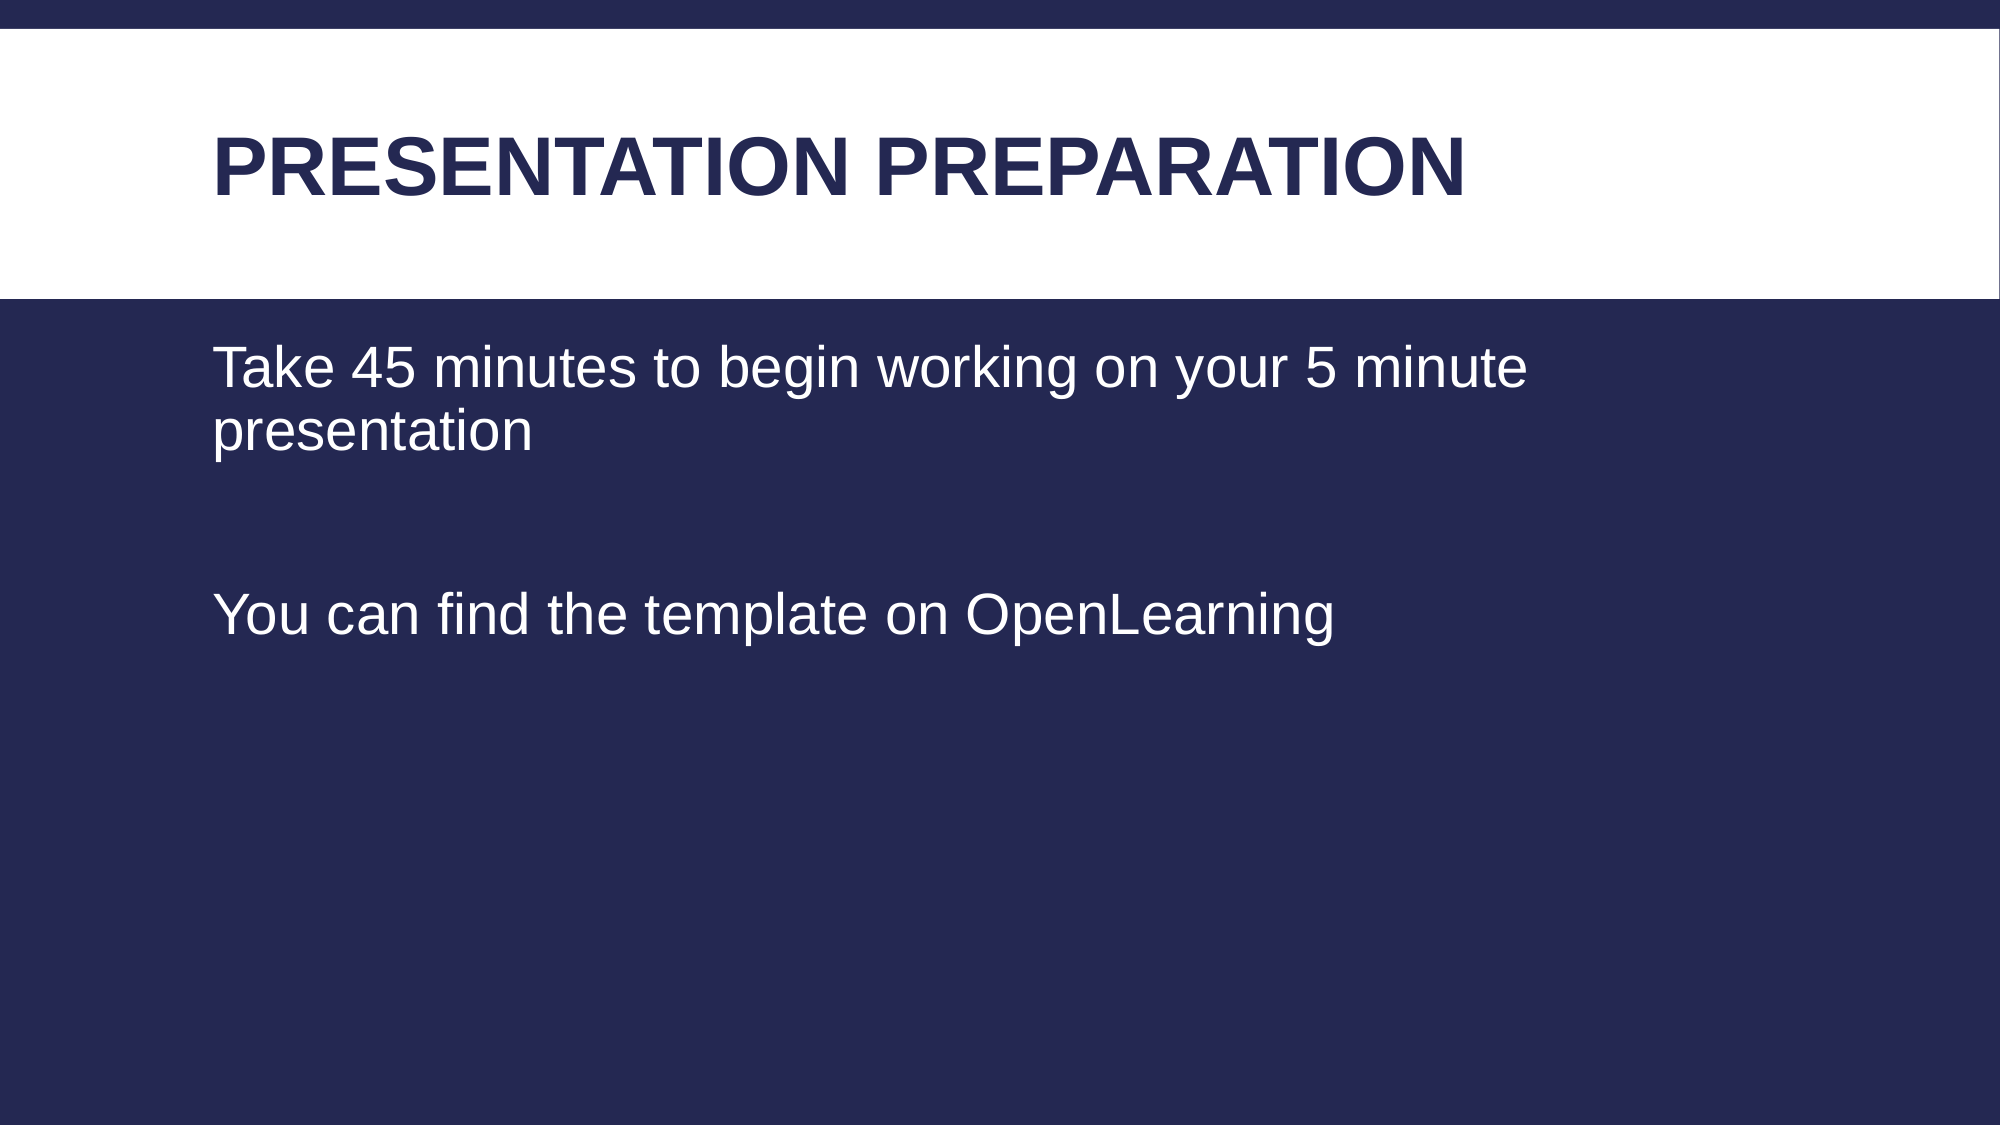

# Presentation preparation
Take 45 minutes to begin working on your 5 minute presentation

You can find the template on OpenLearning